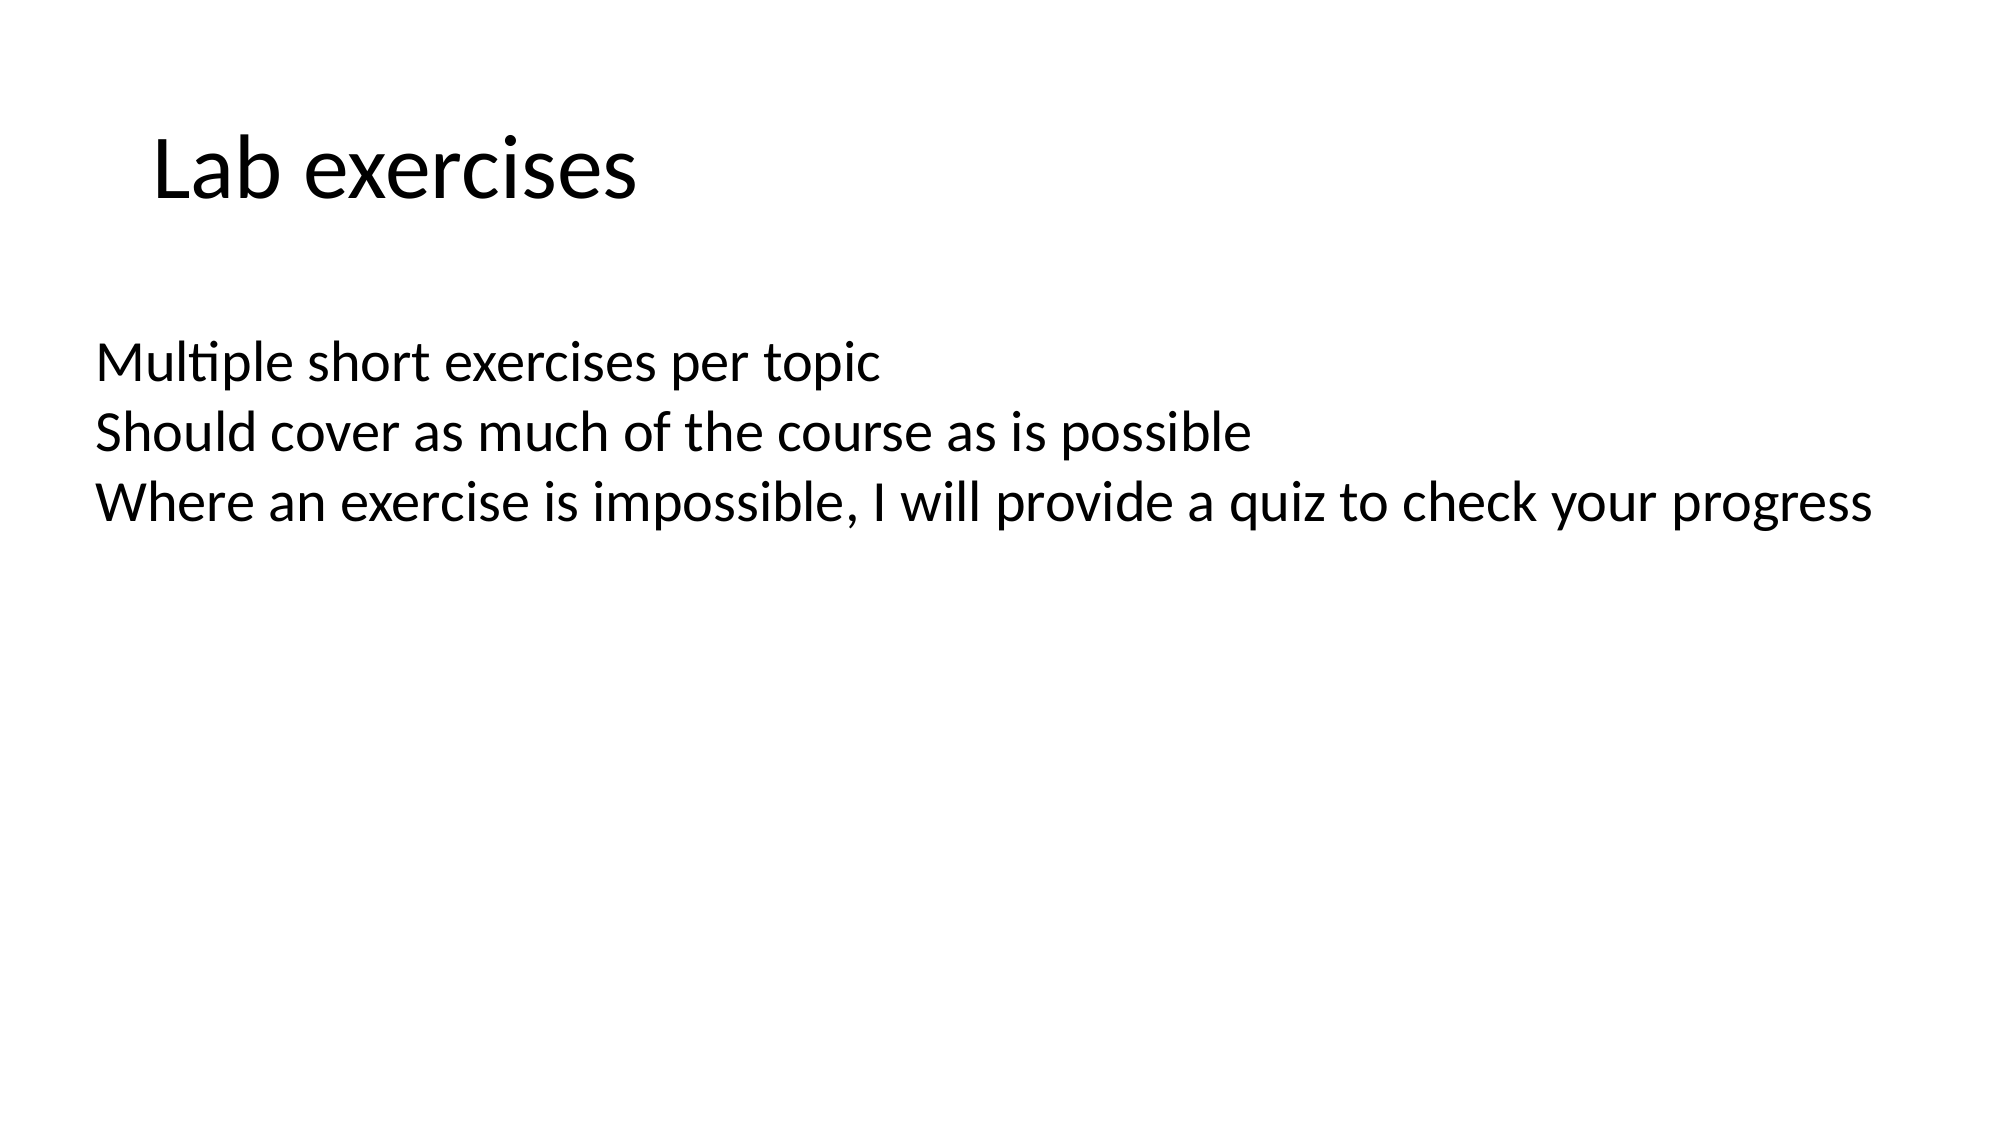

# Lab exercises
Multiple short exercises per topic
Should cover as much of the course as is possible
Where an exercise is impossible, I will provide a quiz to check your progress